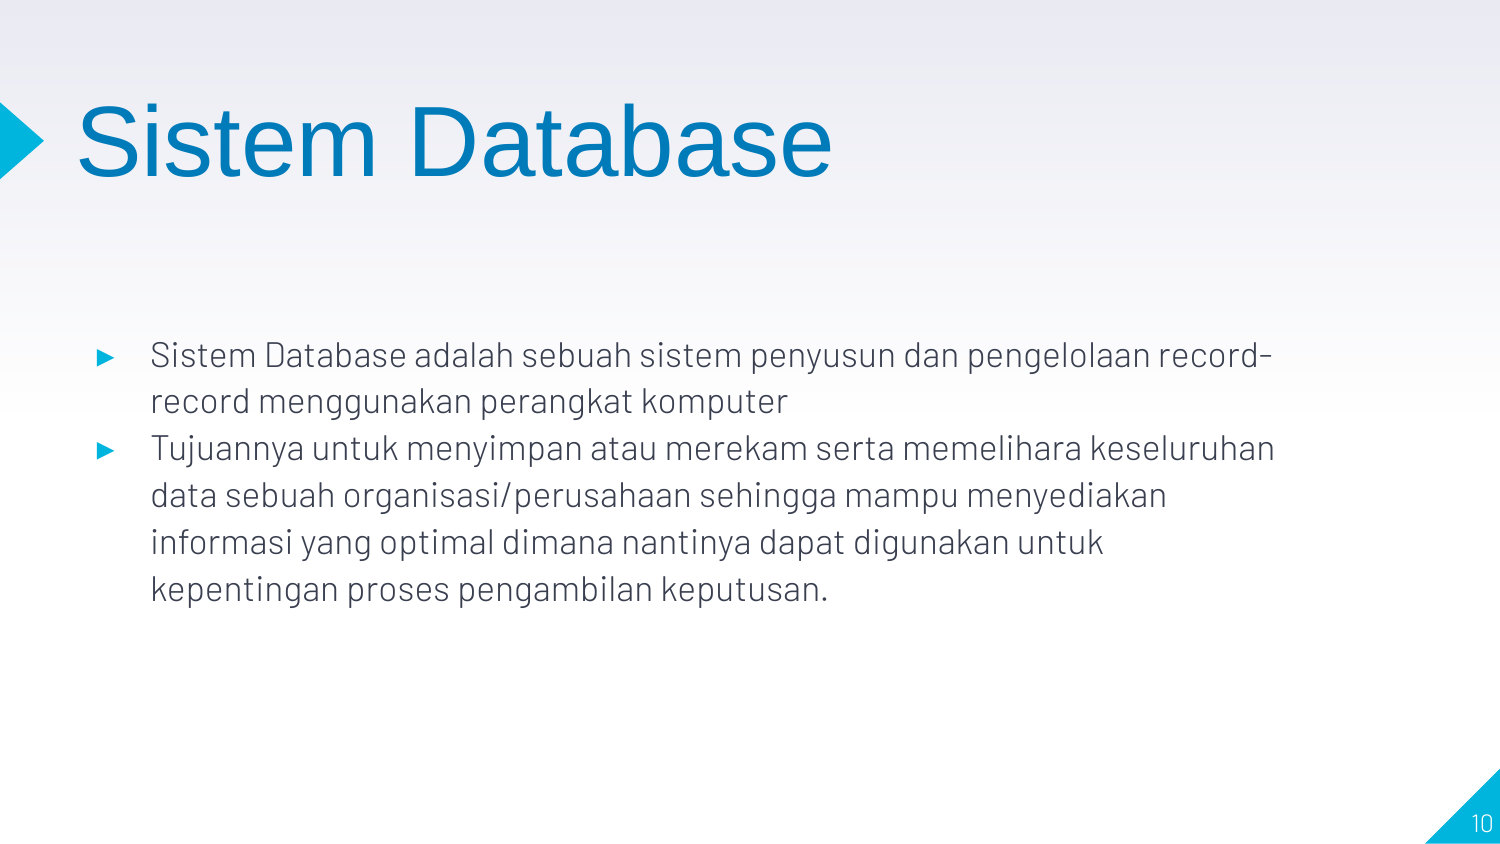

# Sistem Database

Sistem Database adalah sebuah sistem penyusun dan pengelolaan record-record menggunakan perangkat komputer
Tujuannya untuk menyimpan atau merekam serta memelihara keseluruhan data sebuah organisasi/perusahaan sehingga mampu menyediakan informasi yang optimal dimana nantinya dapat digunakan untuk kepentingan proses pengambilan keputusan.
10